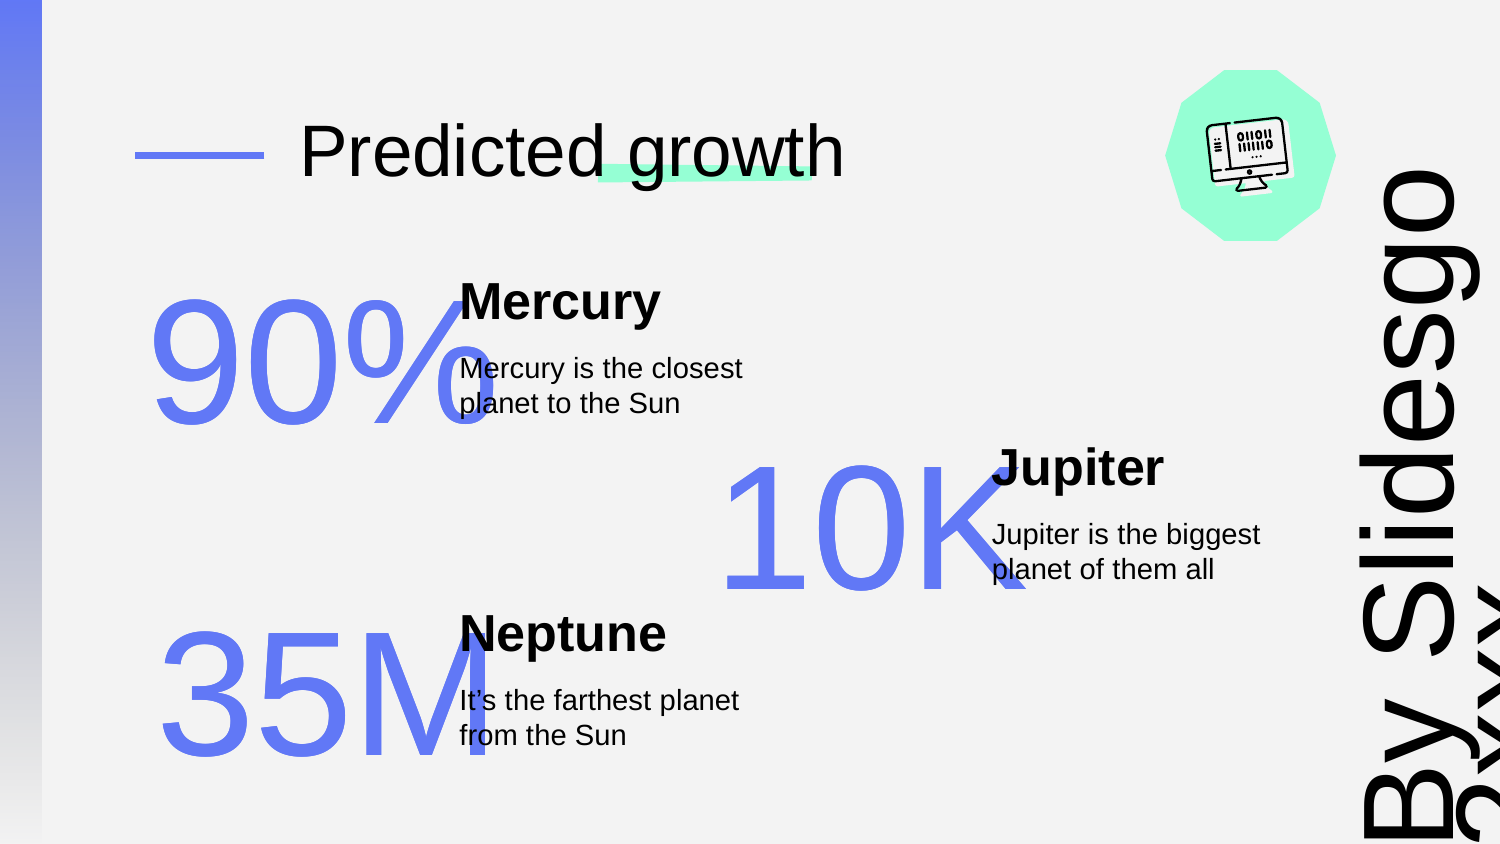

Predicted growth

90%
90%
Mercury
Mercury is the closest planet to the Sun
By Slidesgo 2xxx
Jupiter
10K
10K
Jupiter is the biggest planet of them all
# 35M
35M
Neptune
It’s the farthest planet from the Sun